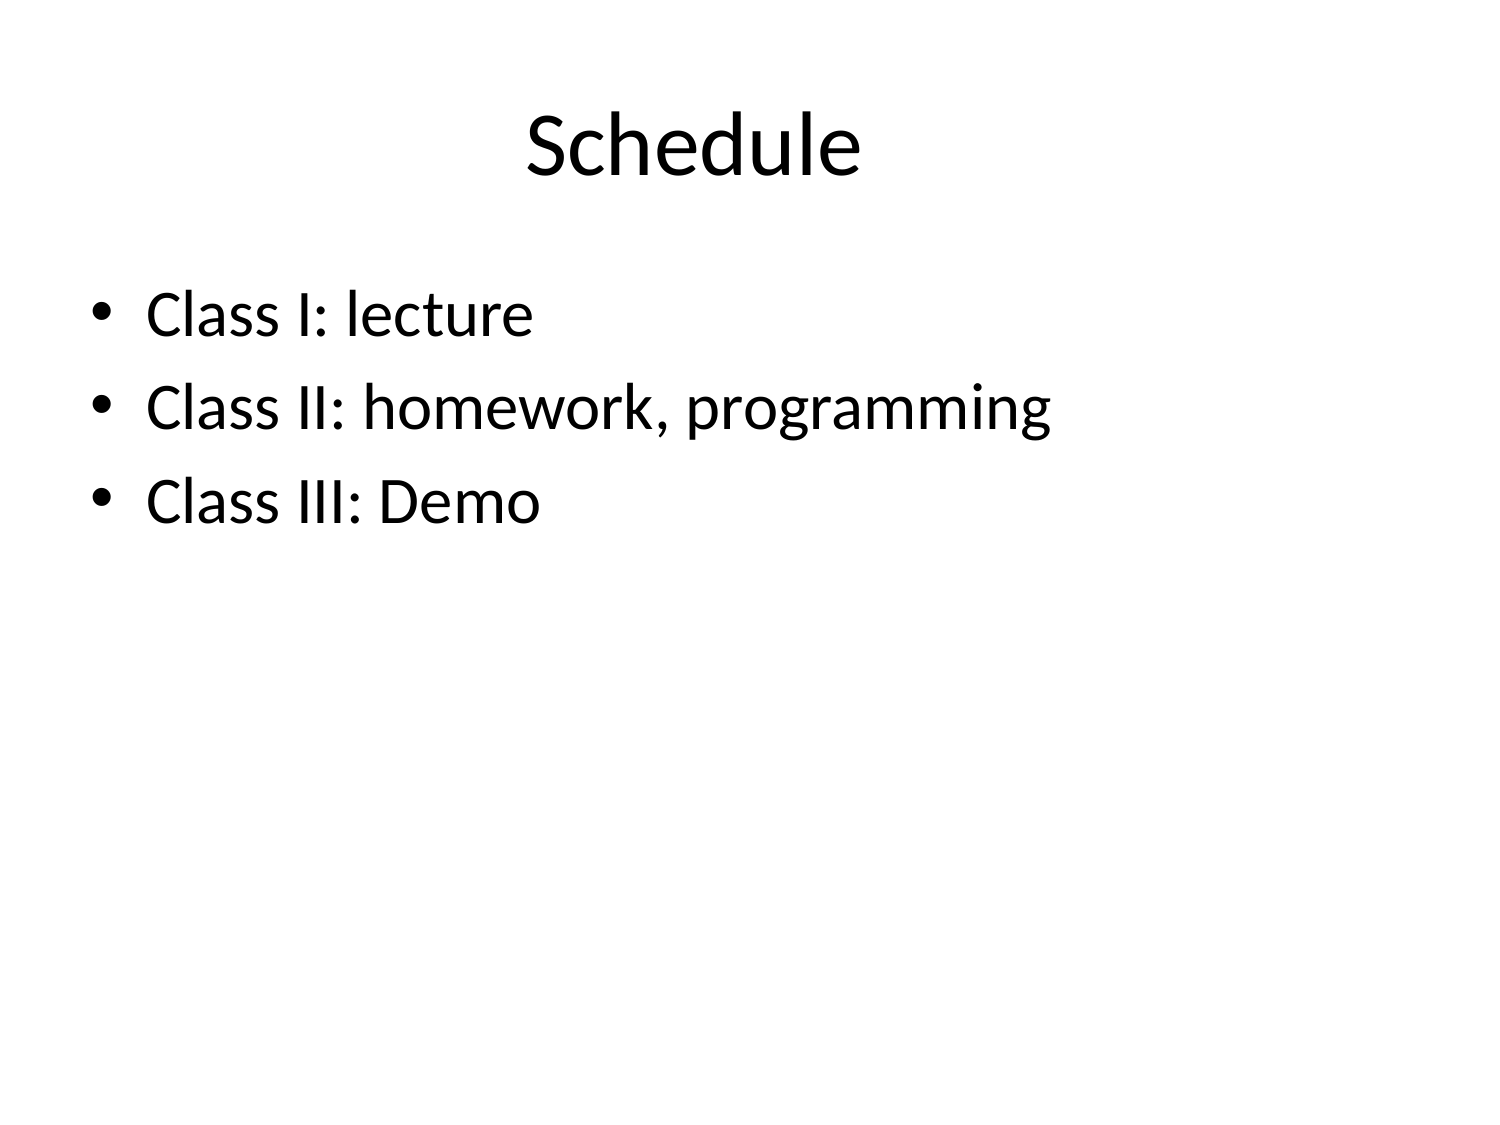

# Schedule
Class I: lecture
Class II: homework, programming
Class III: Demo